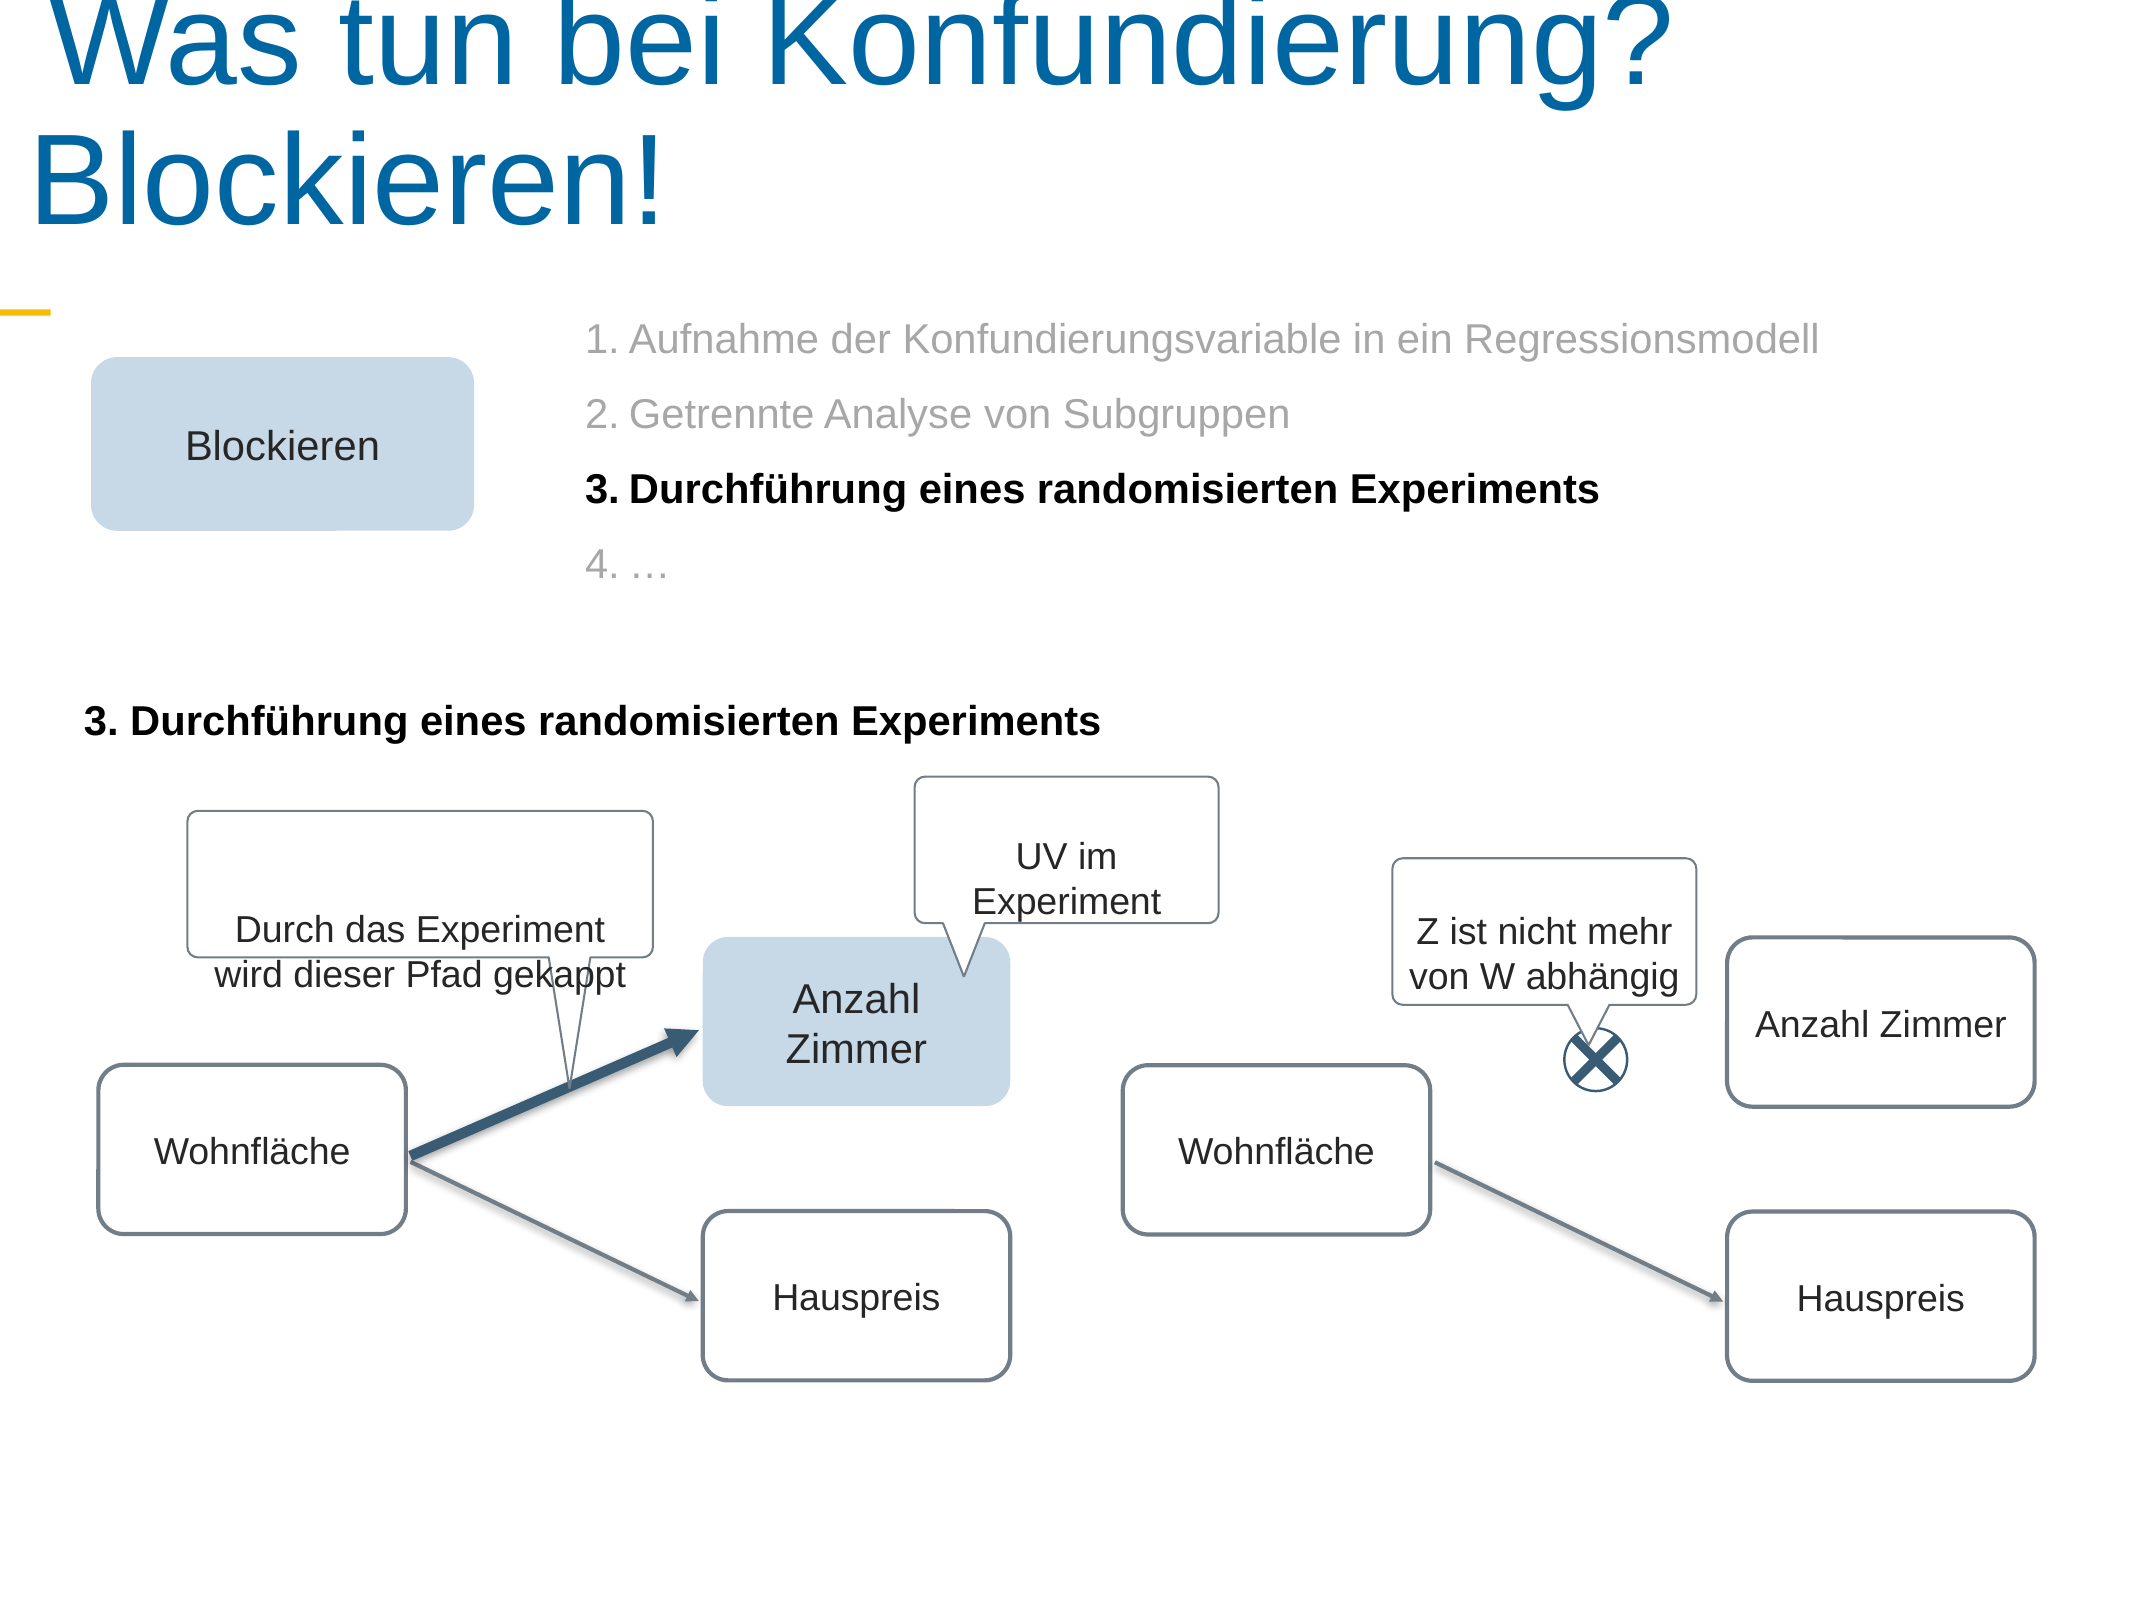

Was tun bei Konfundierung? Blockieren!
Aufnahme der Konfundierungsvariable in ein Regressionsmodell
Getrennte Analyse von Subgruppen
Durchführung eines randomisierten Experiments
…
Blockieren
3. Durchführung eines randomisierten Experiments
UV im Experiment
Durch das Experiment wird dieser Pfad gekappt
Z ist nicht mehr von W abhängig
Anzahl Zimmer
Anzahl Zimmer

Wohnfläche
Wohnfläche

Hauspreis
Hauspreis
55